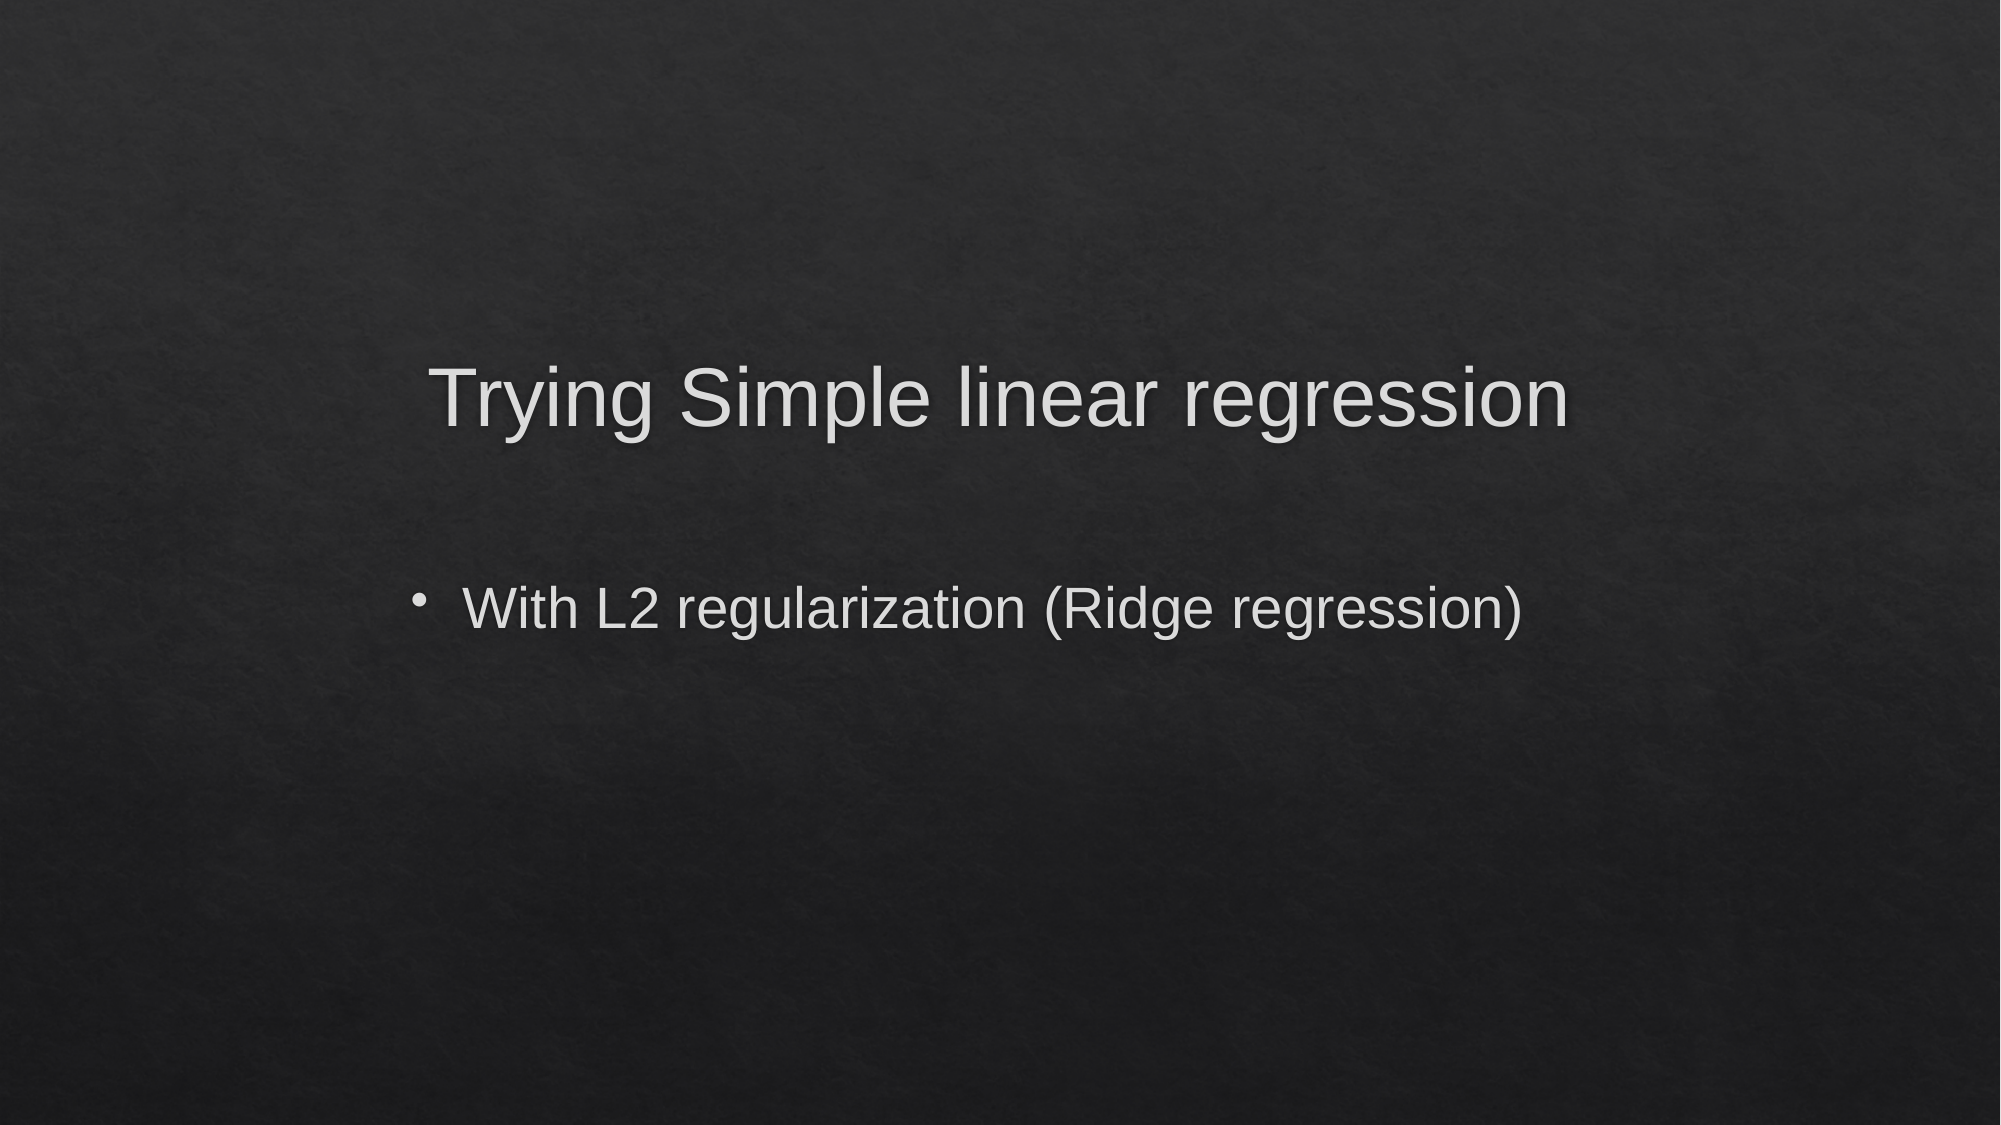

# Trying Simple linear regression
With L2 regularization (Ridge regression)